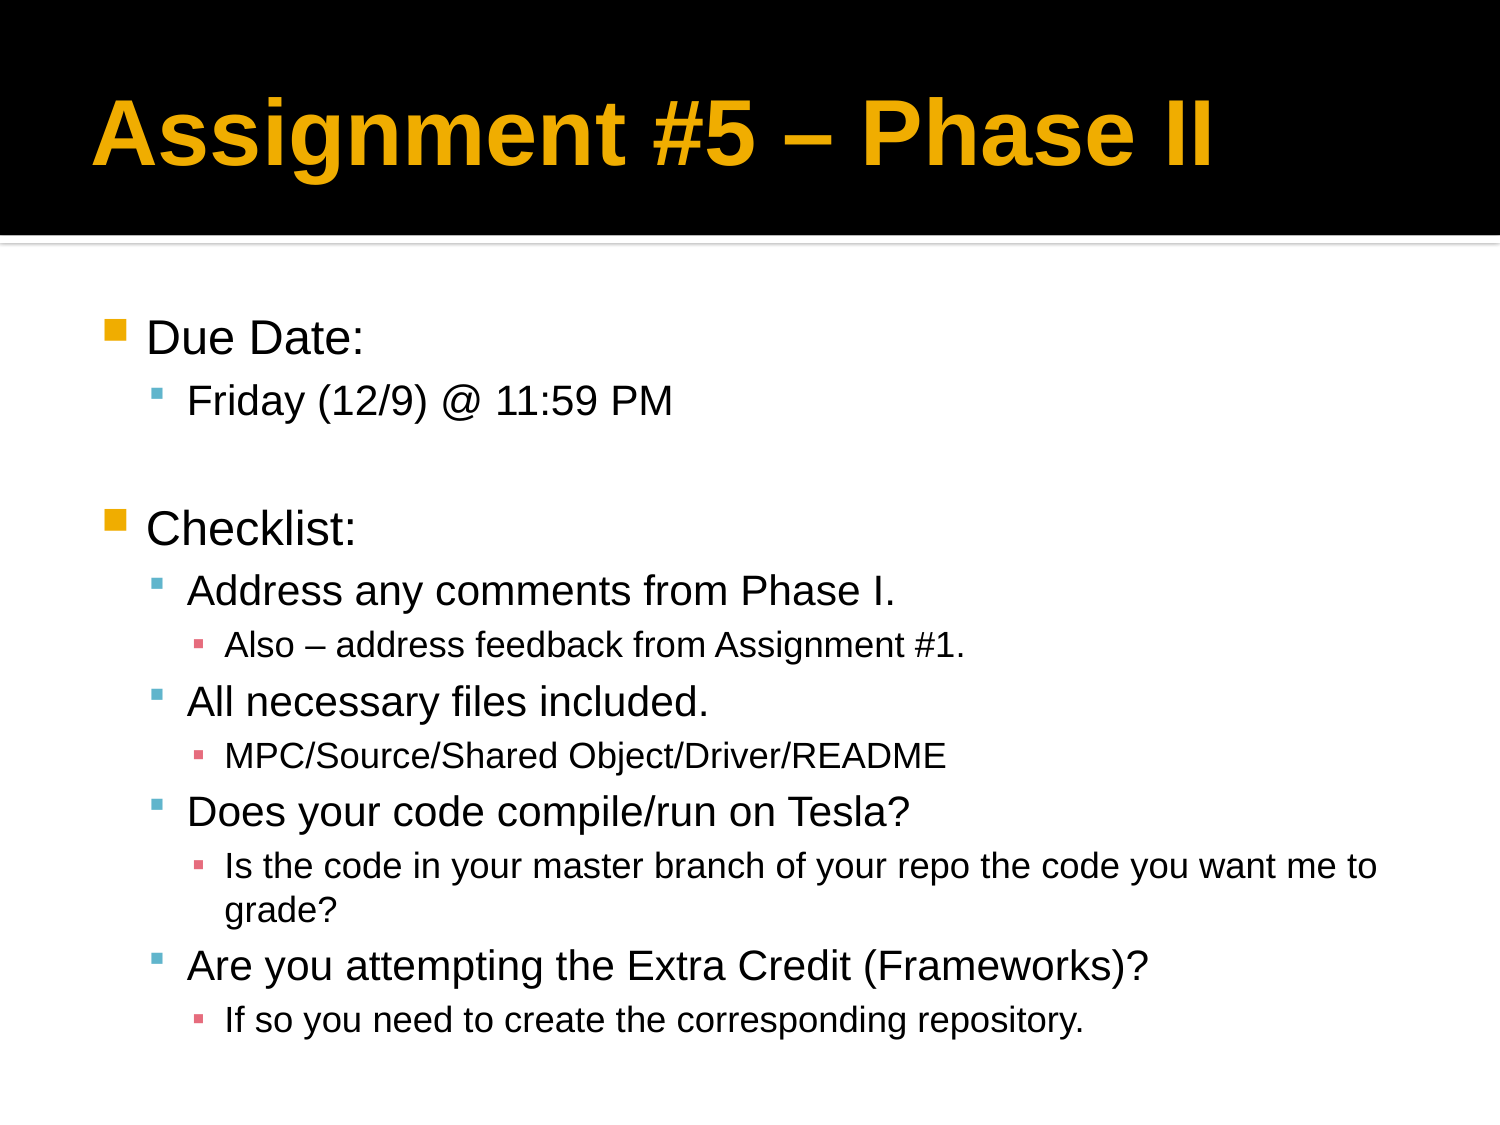

# Assignment #5 – Phase II
Due Date:
Friday (12/9) @ 11:59 PM

Checklist:
Address any comments from Phase I.
Also – address feedback from Assignment #1.
All necessary files included.
MPC/Source/Shared Object/Driver/README
Does your code compile/run on Tesla?
Is the code in your master branch of your repo the code you want me to grade?
Are you attempting the Extra Credit (Frameworks)?
If so you need to create the corresponding repository.